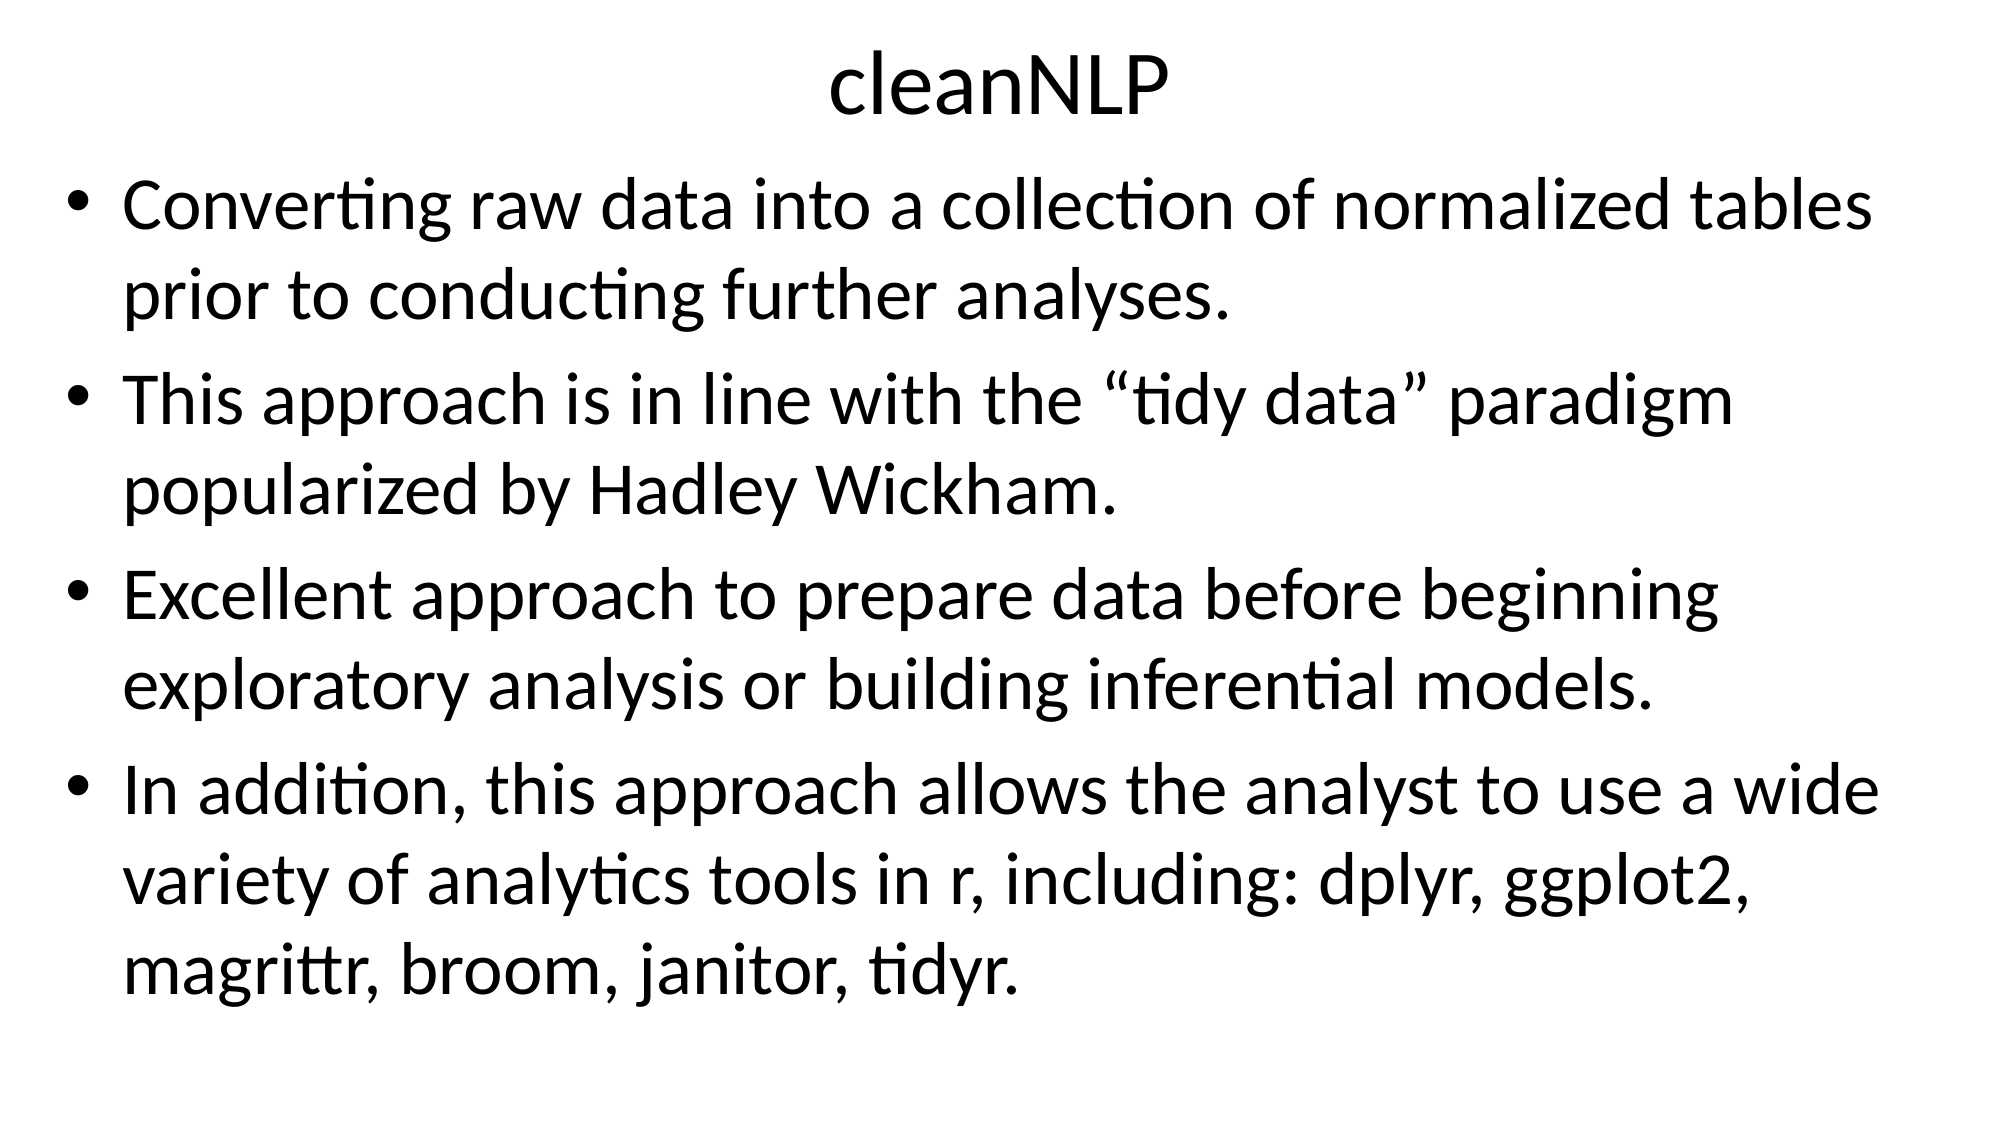

# cleanNLP
Converting raw data into a collection of normalized tables prior to conducting further analyses.
This approach is in line with the “tidy data” paradigm popularized by Hadley Wickham.
Excellent approach to prepare data before beginning exploratory analysis or building inferential models.
In addition, this approach allows the analyst to use a wide variety of analytics tools in r, including: dplyr, ggplot2, magrittr, broom, janitor, tidyr.